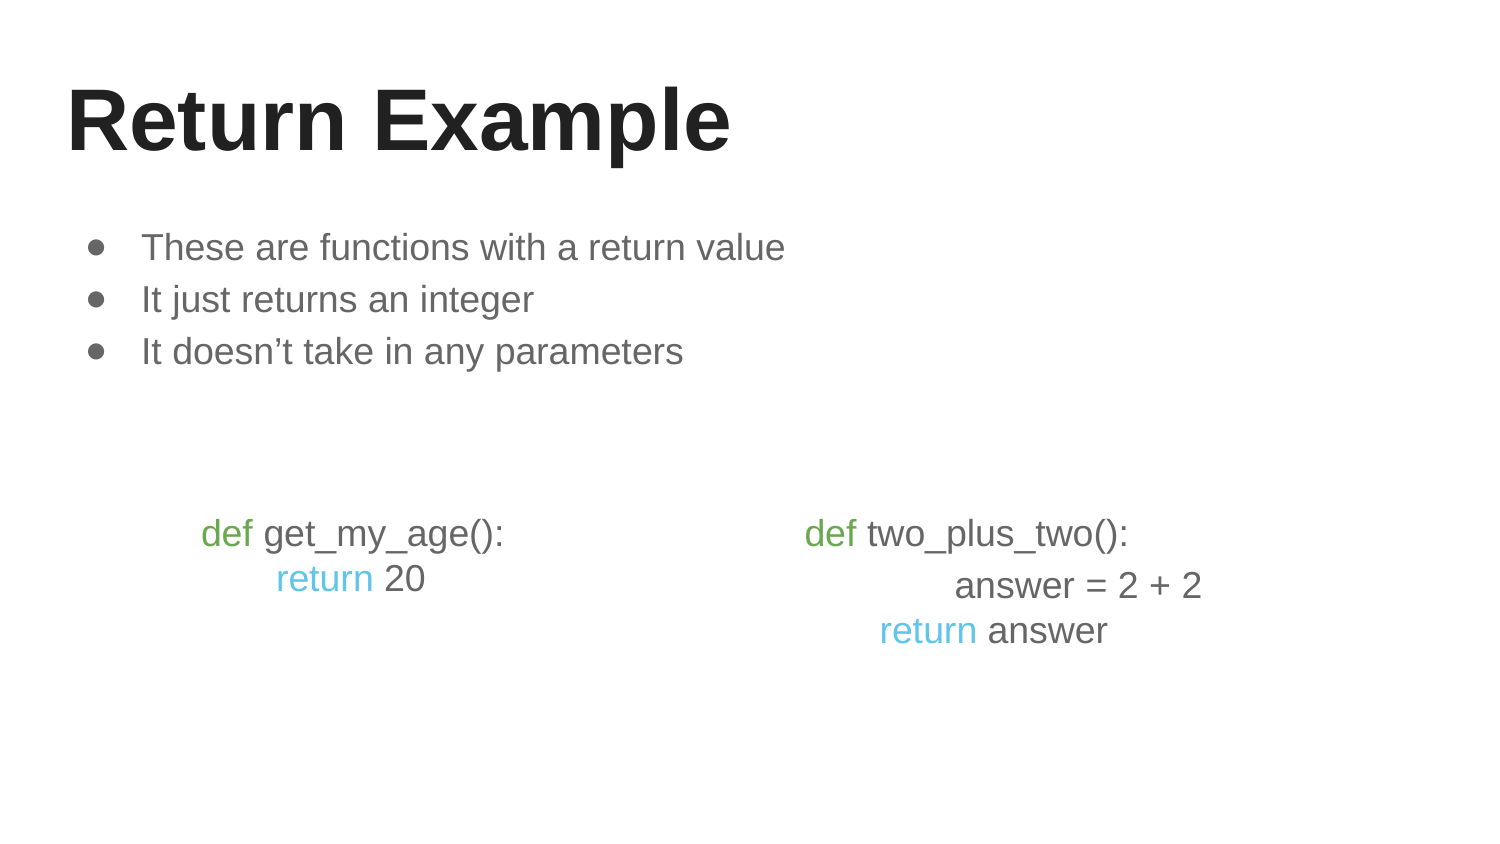

# Return Example
These are functions with a return value
It just returns an integer
It doesn’t take in any parameters

def get_my_age():
return 20
def two_plus_two():
	answer = 2 + 2
return answer